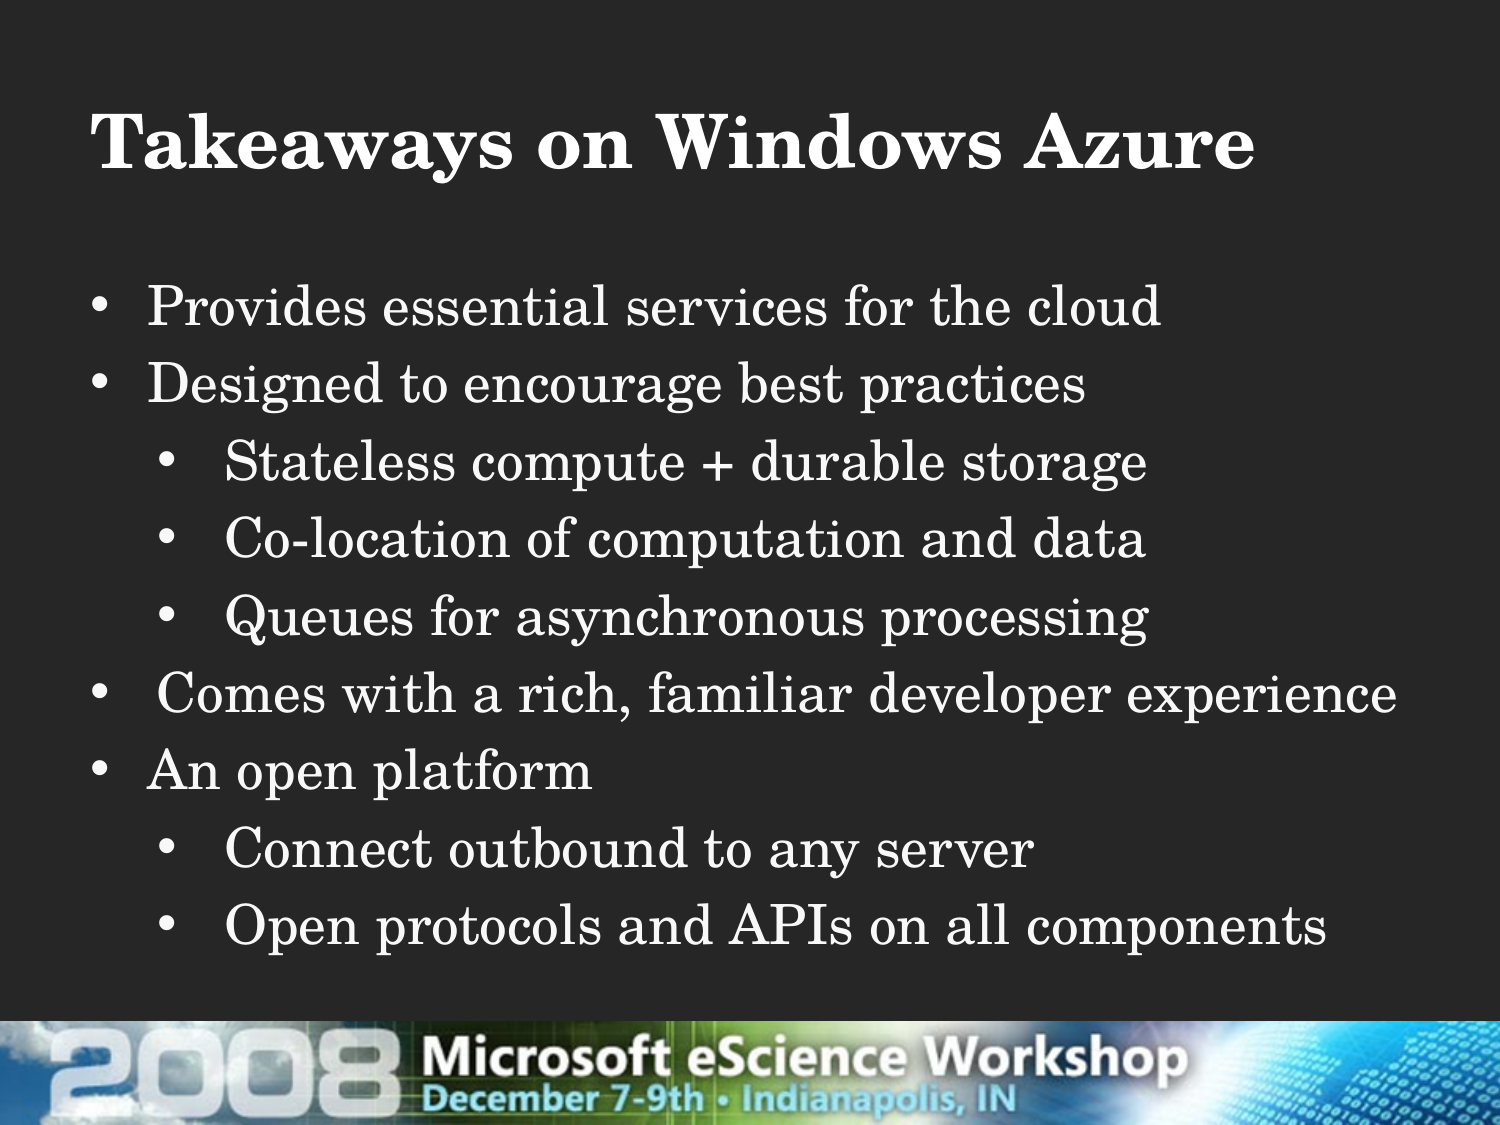

# Takeaways on Windows Azure
Provides essential services for the cloud
Designed to encourage best practices
Stateless compute + durable storage
Co-location of computation and data
Queues for asynchronous processing
Comes with a rich, familiar developer experience
An open platform
Connect outbound to any server
Open protocols and APIs on all components